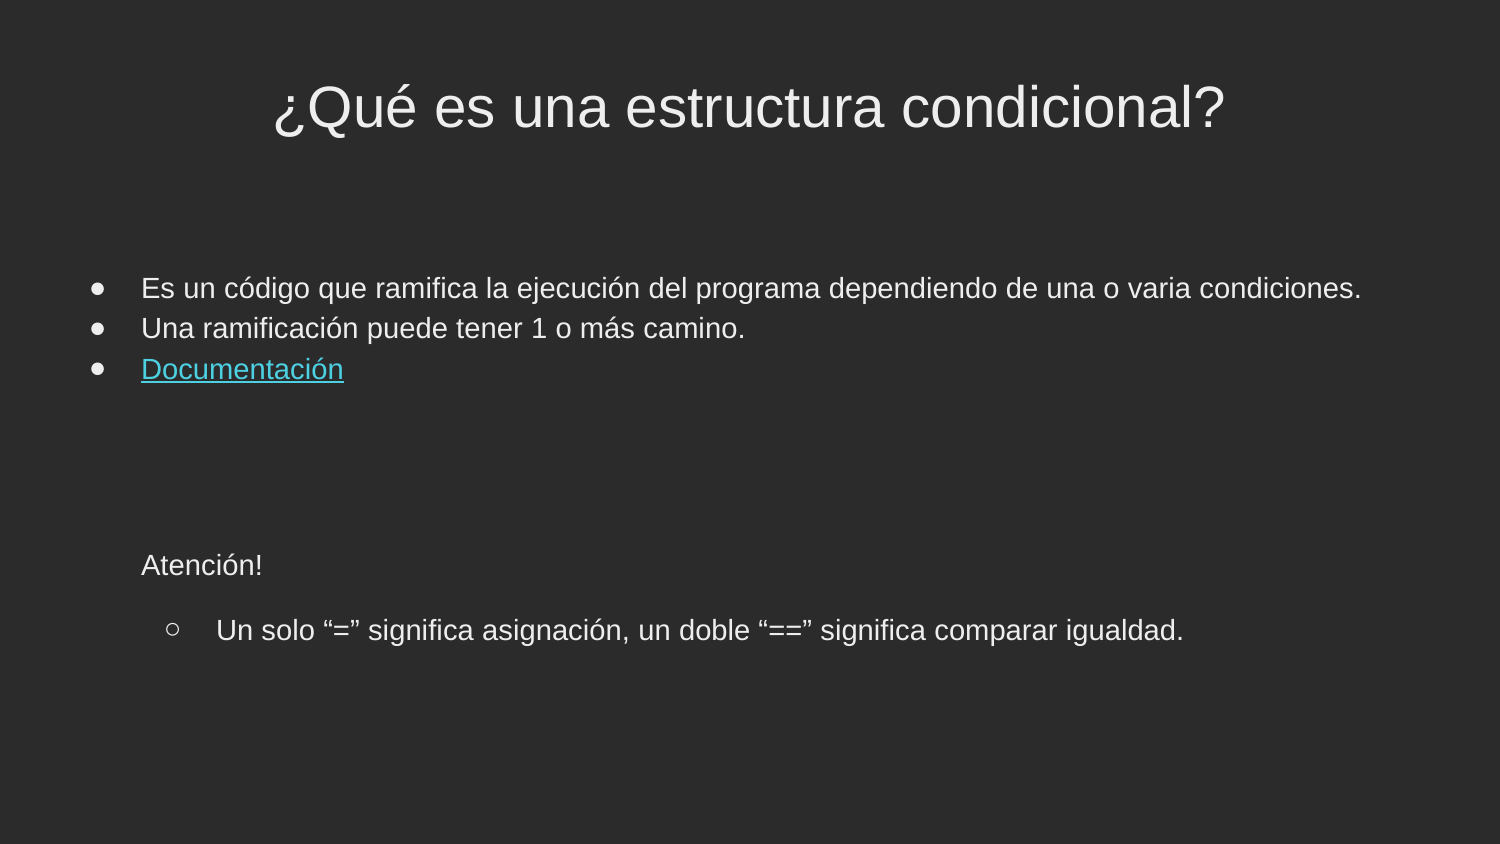

¿Qué es una estructura condicional?

Es un código que ramifica la ejecución del programa dependiendo de una o varia condiciones.
Una ramificación puede tener 1 o más camino.
Documentación

Atención!
Un solo “=” significa asignación, un doble “==” significa comparar igualdad.